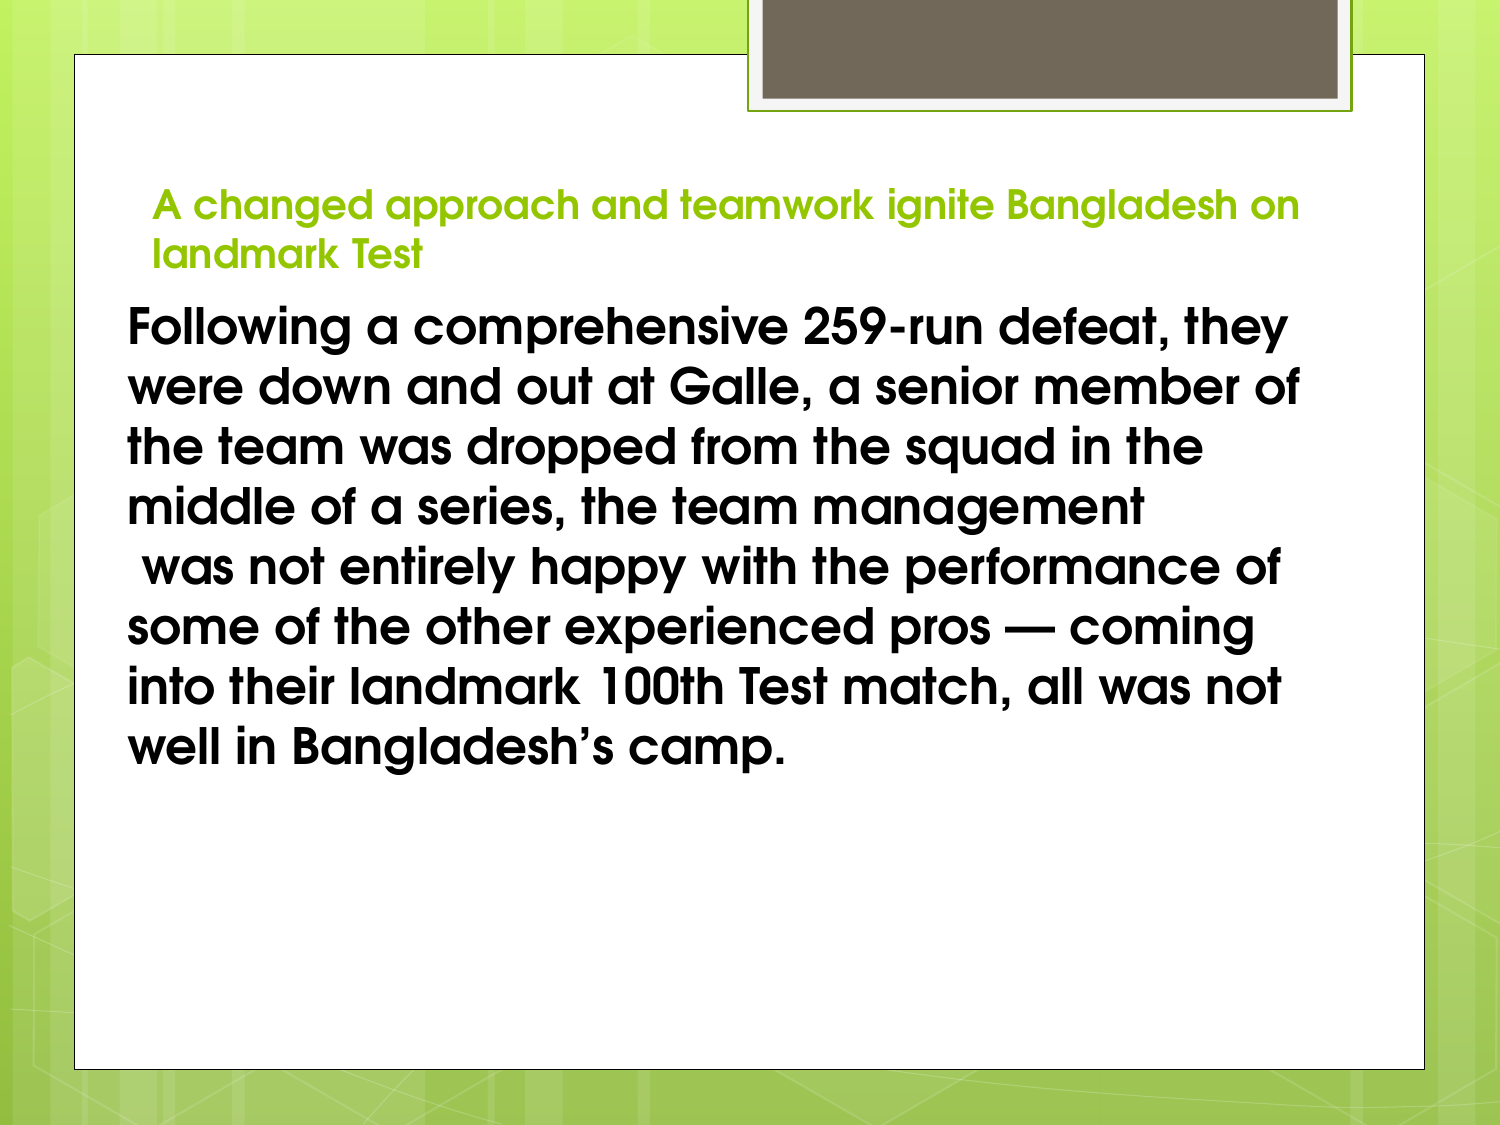

# A changed approach and teamwork ignite Bangladesh on landmark Test
Following a comprehensive 259-run defeat, they were down and out at Galle, a senior member of the team was dropped from the squad in the middle of a series, the team management
 was not entirely happy with the performance of some of the other experienced pros — coming into their landmark 100th Test match, all was not well in Bangladesh’s camp.